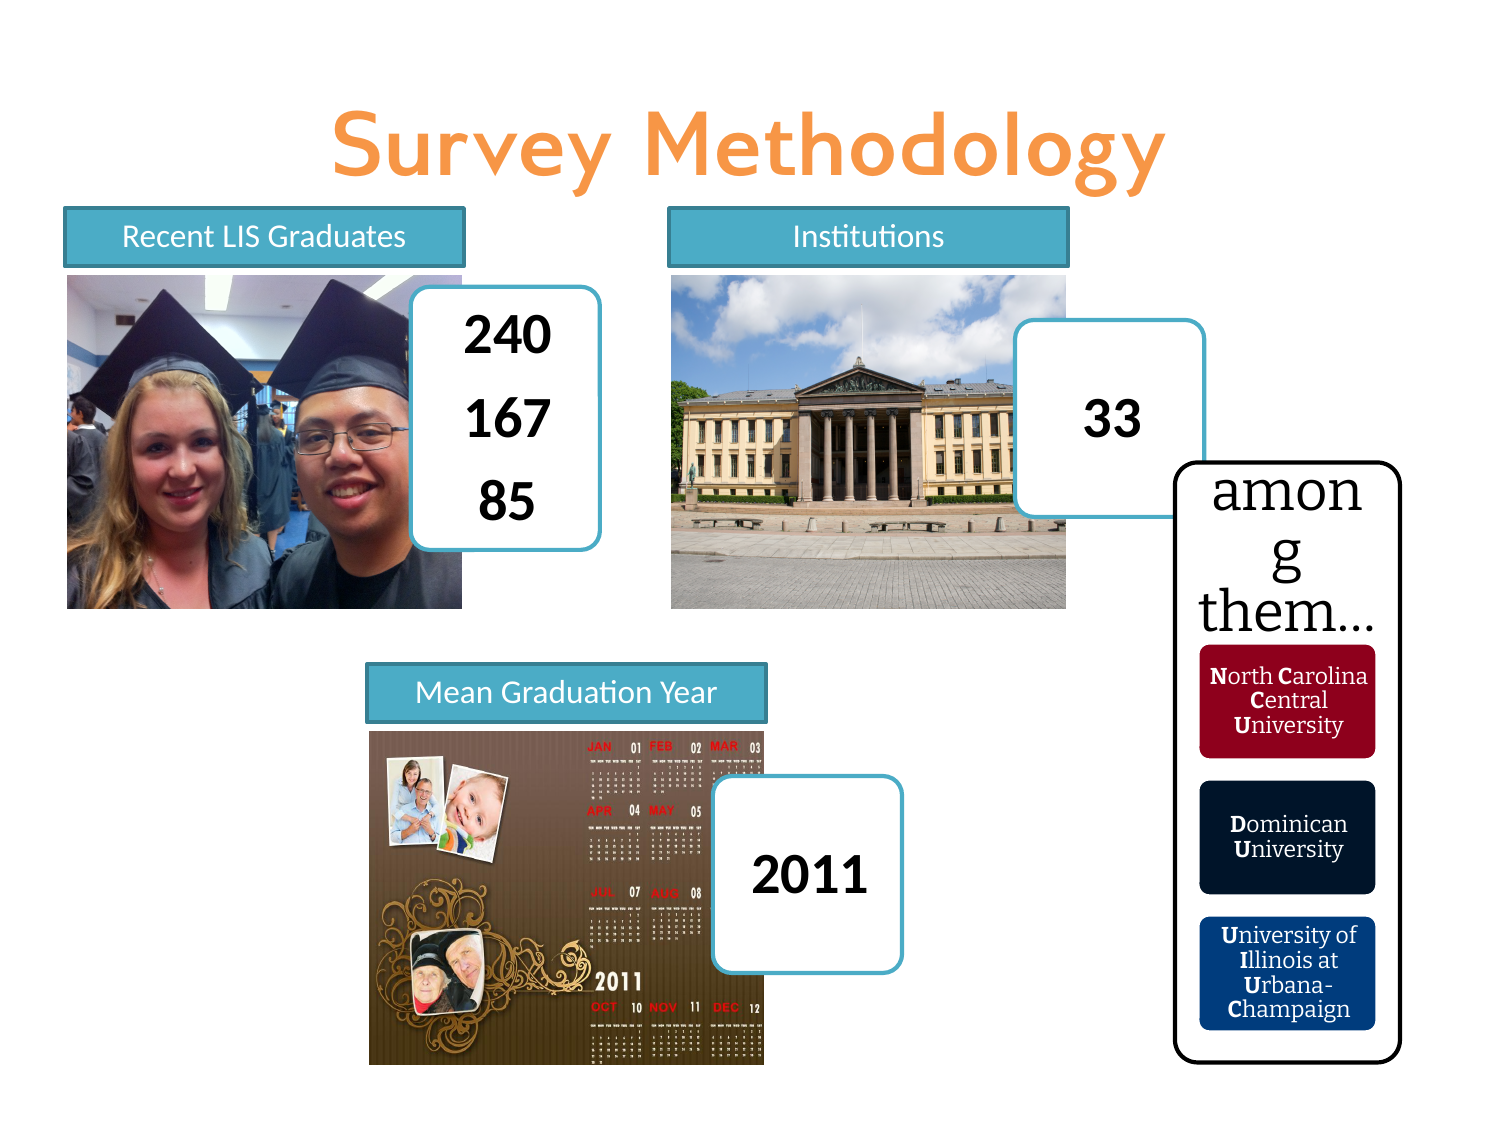

# Survey Methodology
240
167
85
Recent LIS Graduates
33
Institutions
2011
Mean Graduation Year
among them…
North Carolina Central University
Dominican University
University of Illinois at Urbana-Champaign